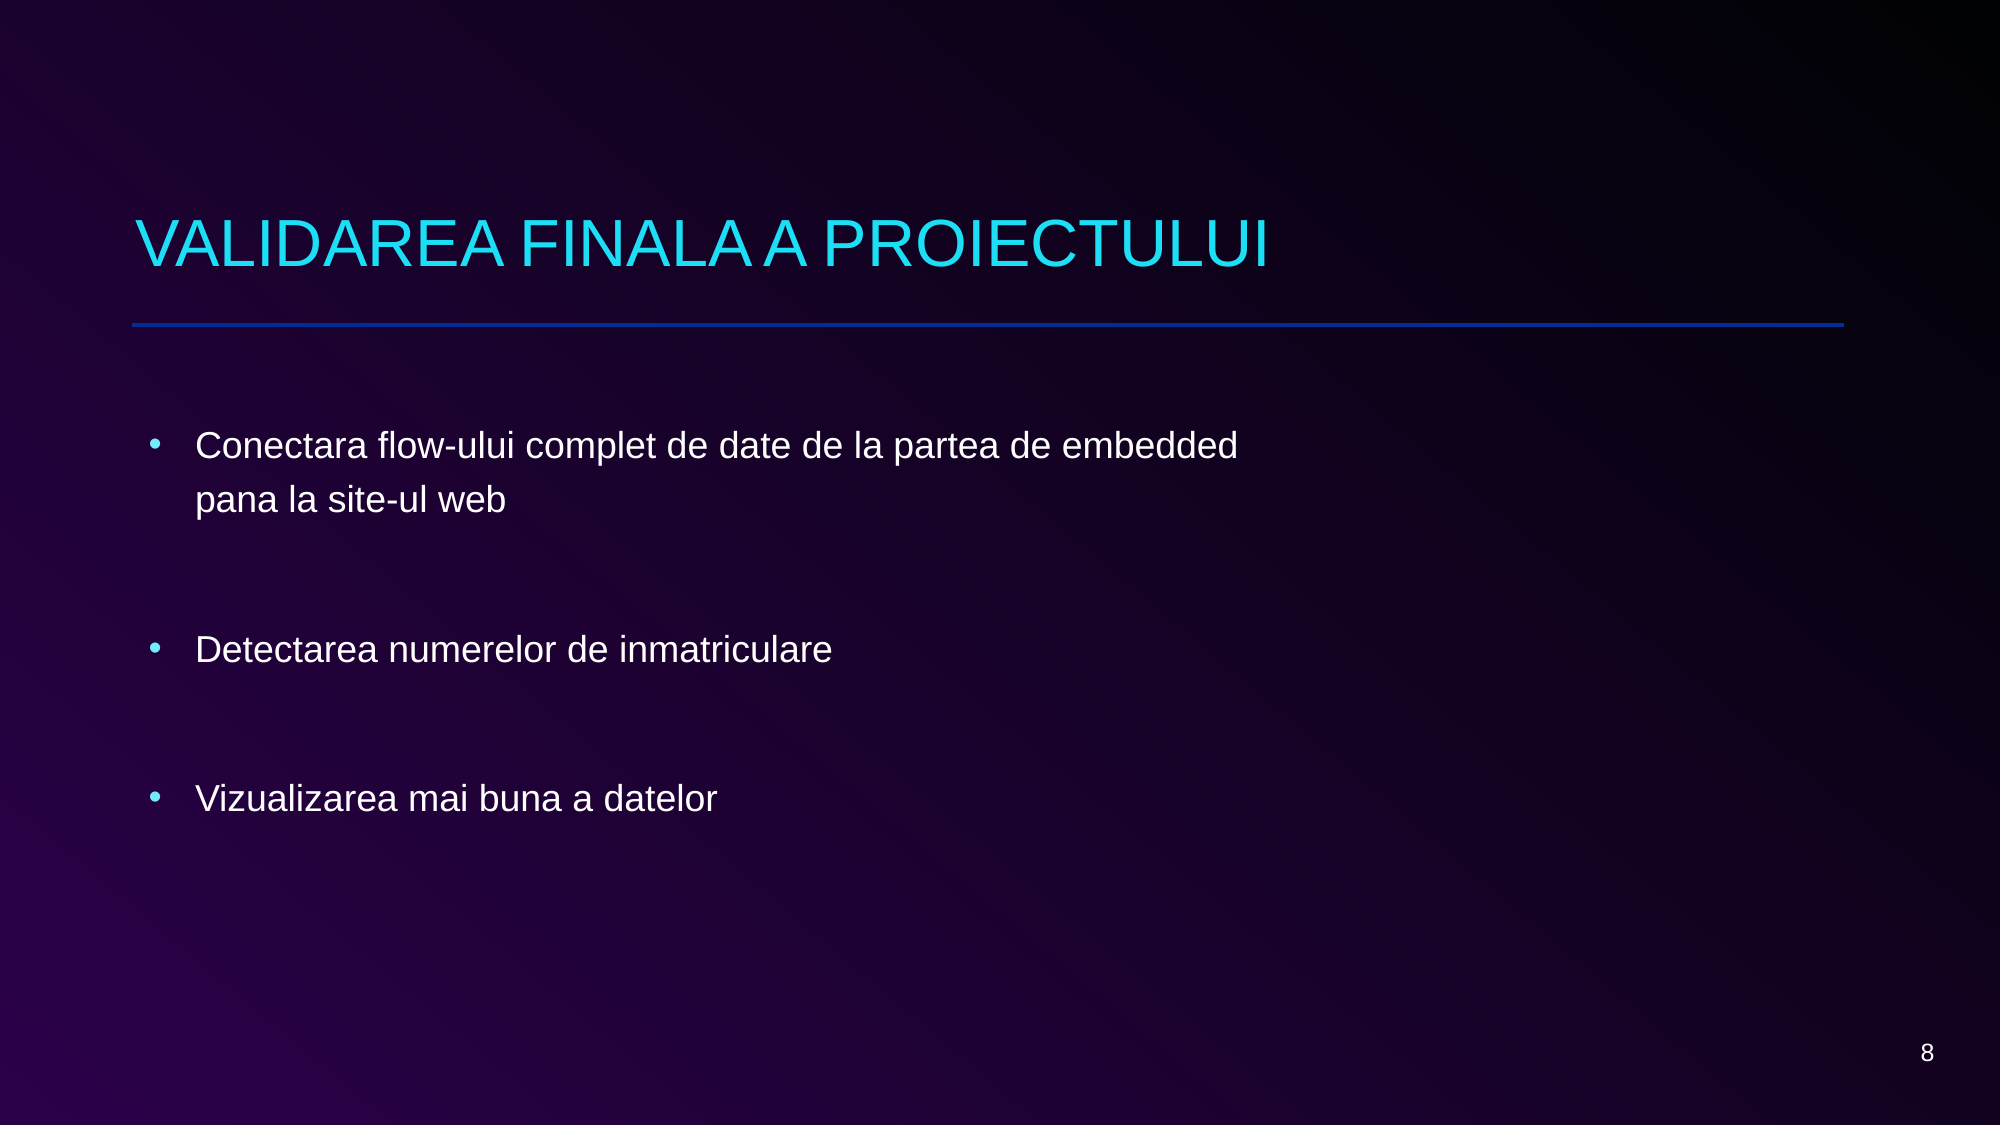

# Validarea finala a proiectului

Conectara flow-ului complet de date de la partea de embedded pana la site-ul web

Detectarea numerelor de inmatriculare

Vizualizarea mai buna a datelor
8